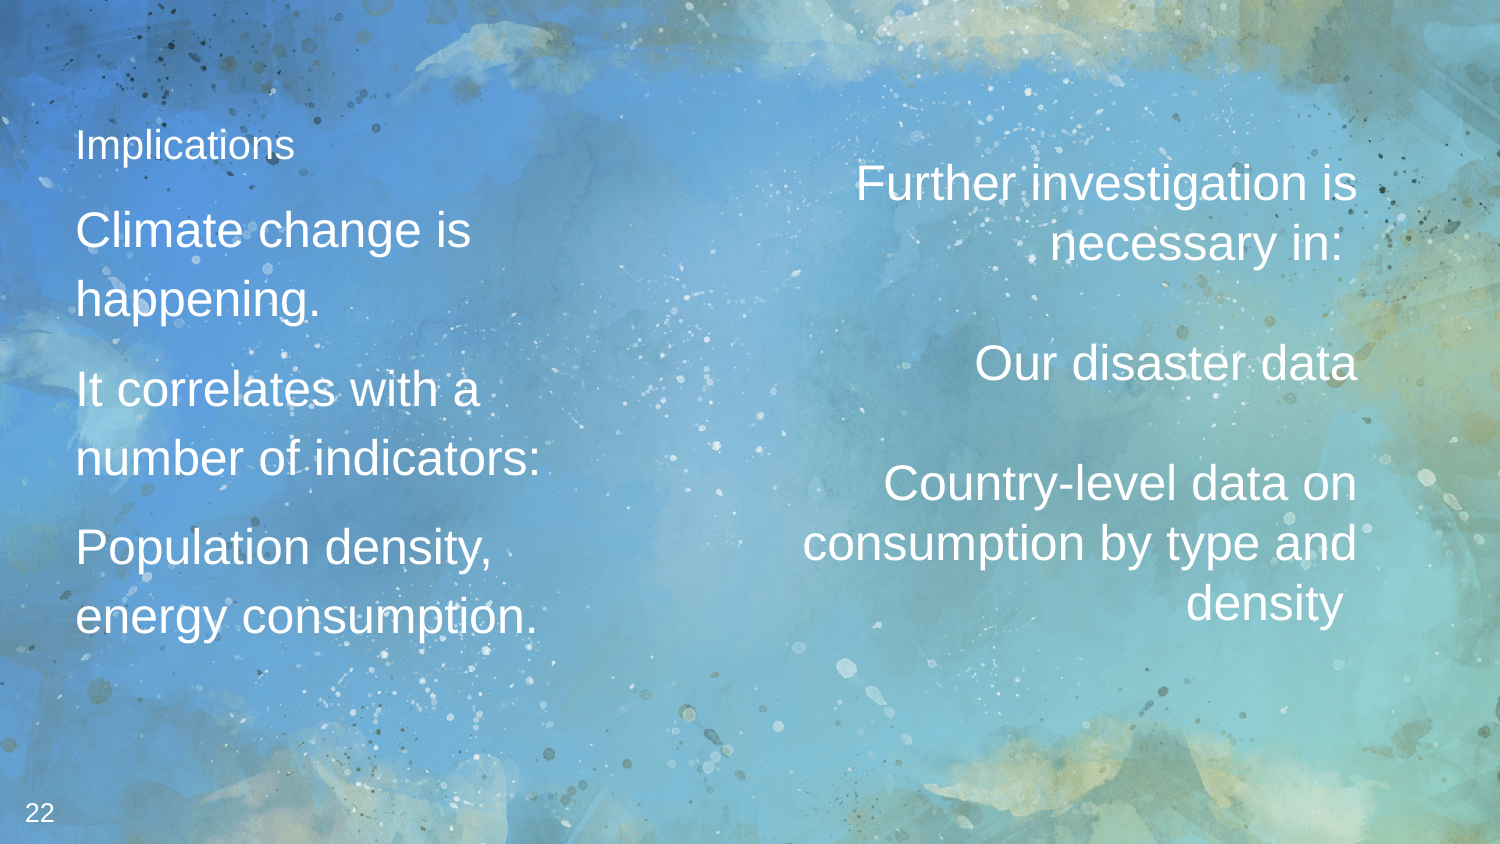

Implications
Climate change is happening.
It correlates with a number of indicators:
Population density, energy consumption.
Further investigation is necessary in:

Our disaster data

Country-level data on consumption by type and density
22